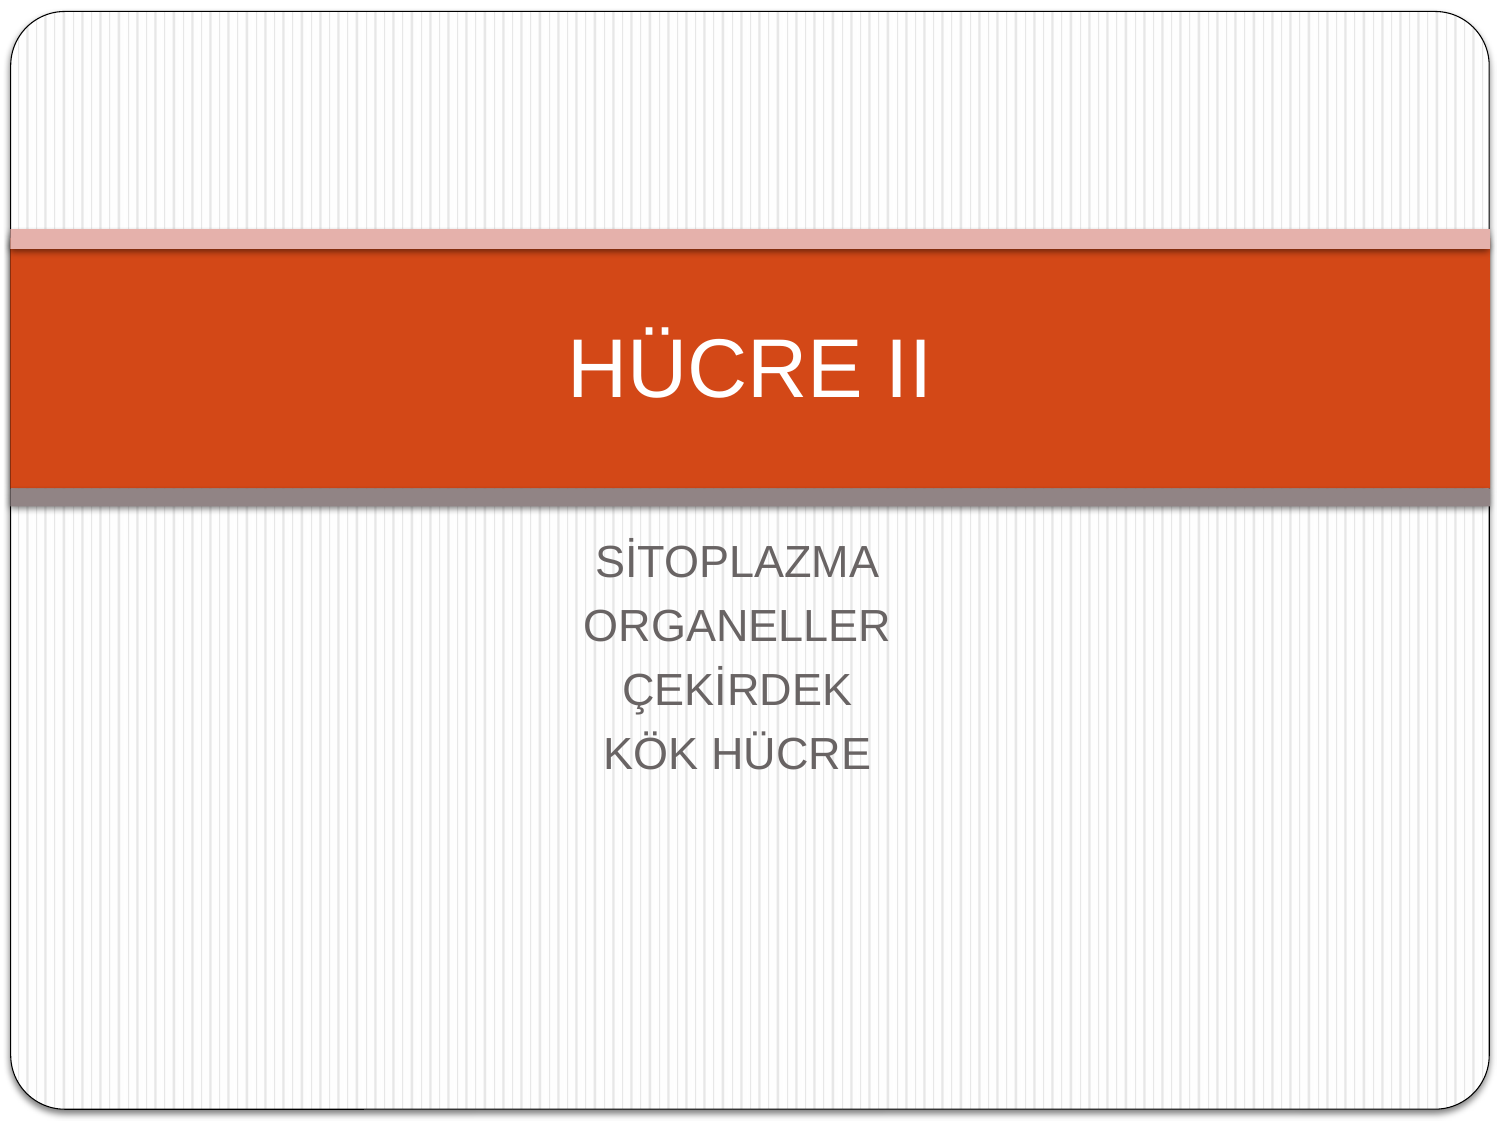

# HÜCRE II
SİTOPLAZMA
ORGANELLER
ÇEKİRDEK
KÖK HÜCRE